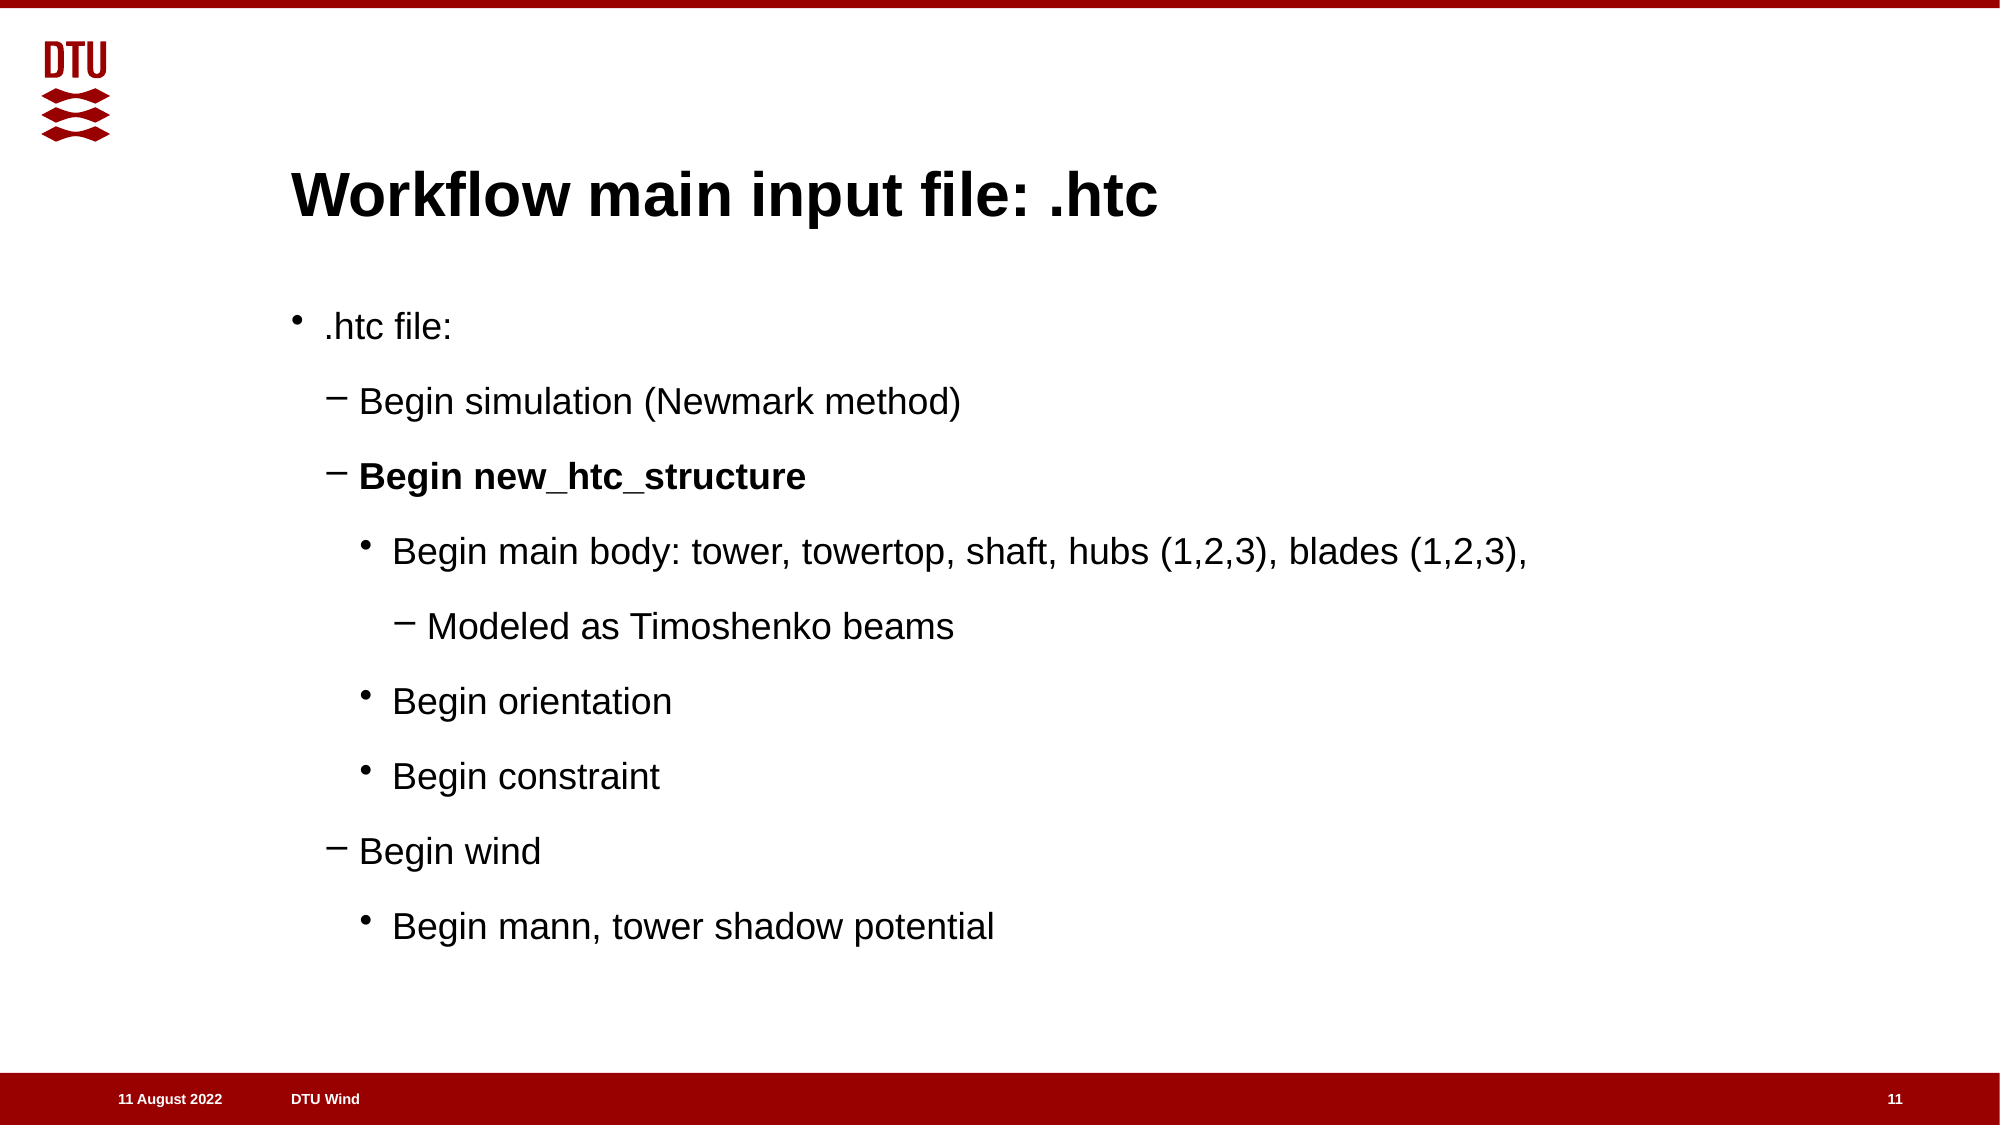

# Workflow main input file: .htc
.htc file:
Begin simulation (Newmark method)
Begin new_htc_structure
Begin main body: tower, towertop, shaft, hubs (1,2,3), blades (1,2,3),
Modeled as Timoshenko beams
Begin orientation
Begin constraint
Begin wind
Begin mann, tower shadow potential
11